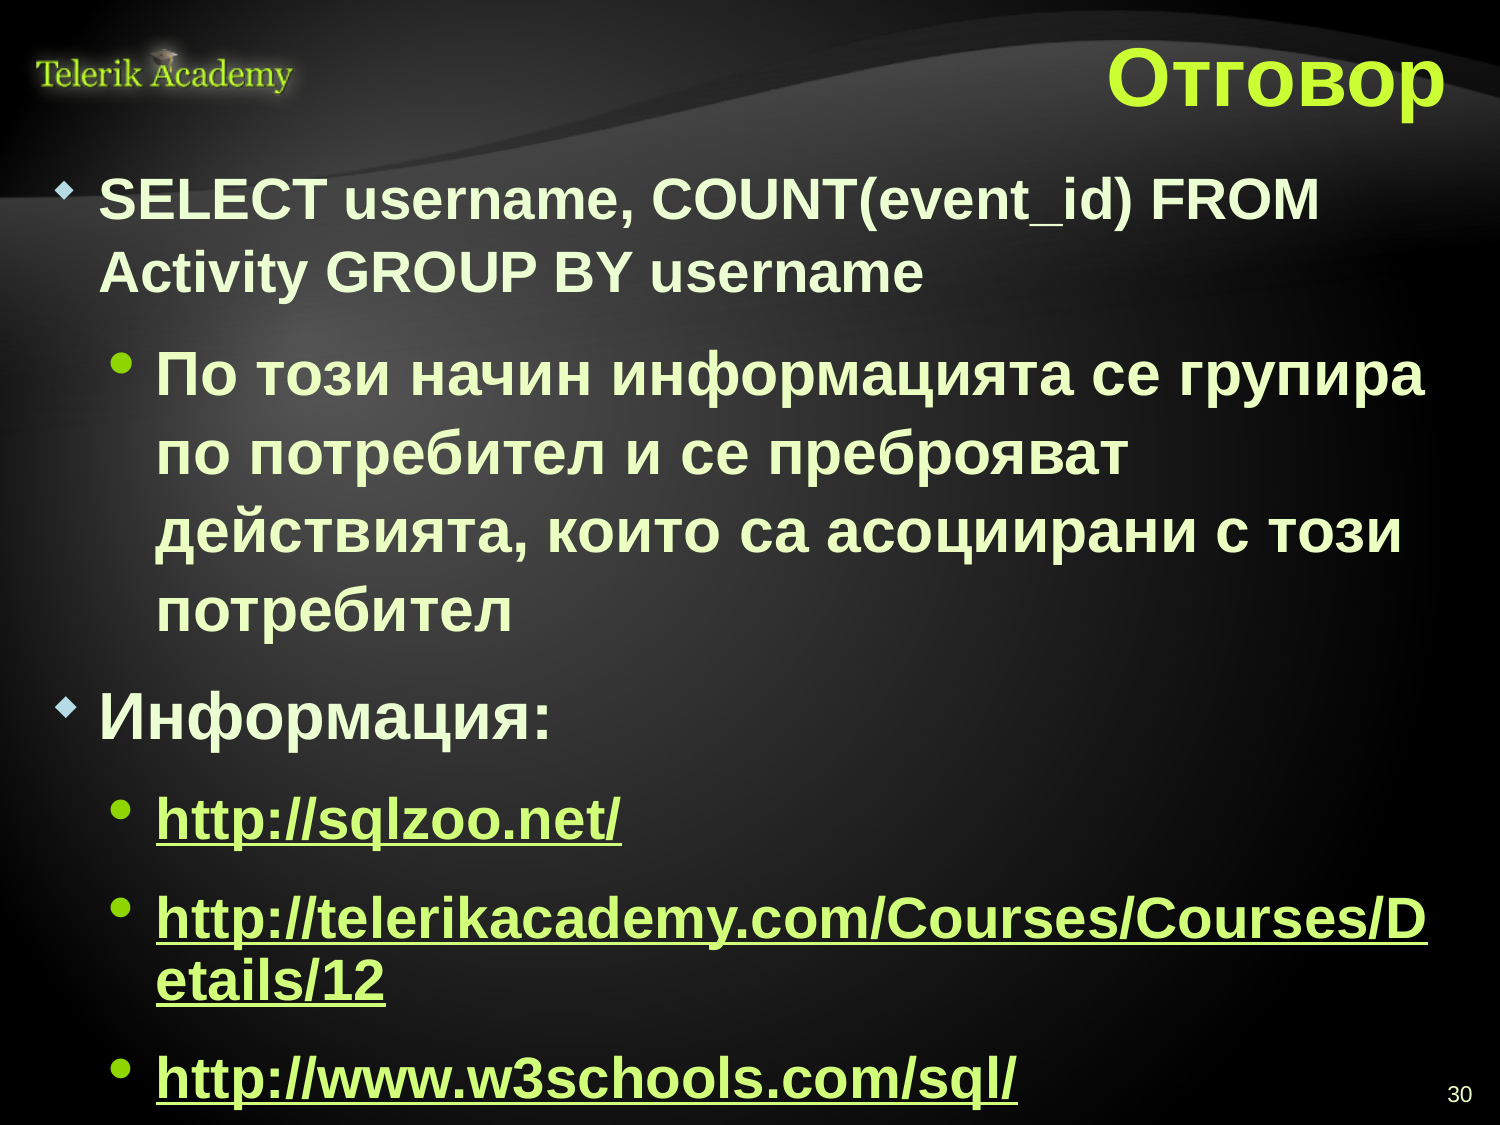

# Отговор
SELECT username, COUNT(event_id) FROM Activity GROUP BY username
По този начин информацията се групира по потребител и се преброяват действията, които са асоциирани с този потребител
Информация:
http://sqlzoo.net/
http://telerikacademy.com/Courses/Courses/Details/12
http://www.w3schools.com/sql/
30